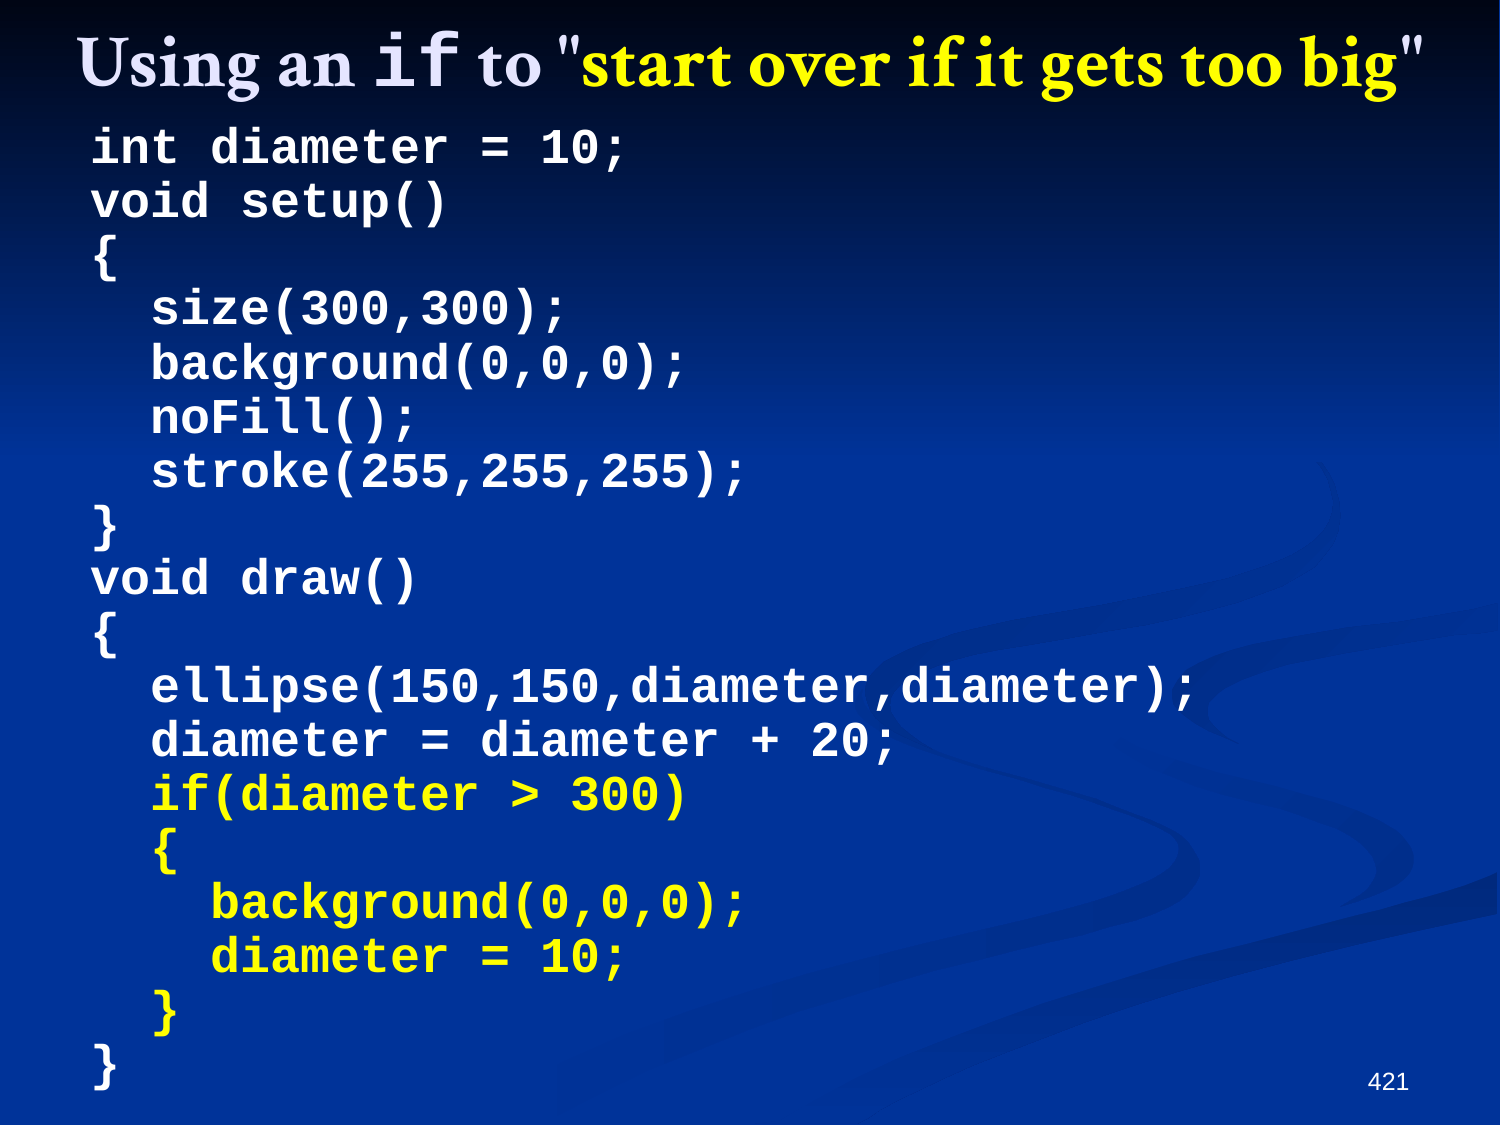

# Using an if to "start over if it gets too big"
int diameter = 10;
void setup()
{
  size(300,300);
  background(0,0,0);
  noFill();
  stroke(255,255,255);
}
void draw()
{
  ellipse(150,150,diameter,diameter);
  diameter = diameter + 20;
  if(diameter > 300)
  {
    background(0,0,0);
    diameter = 10;
  }
}
421